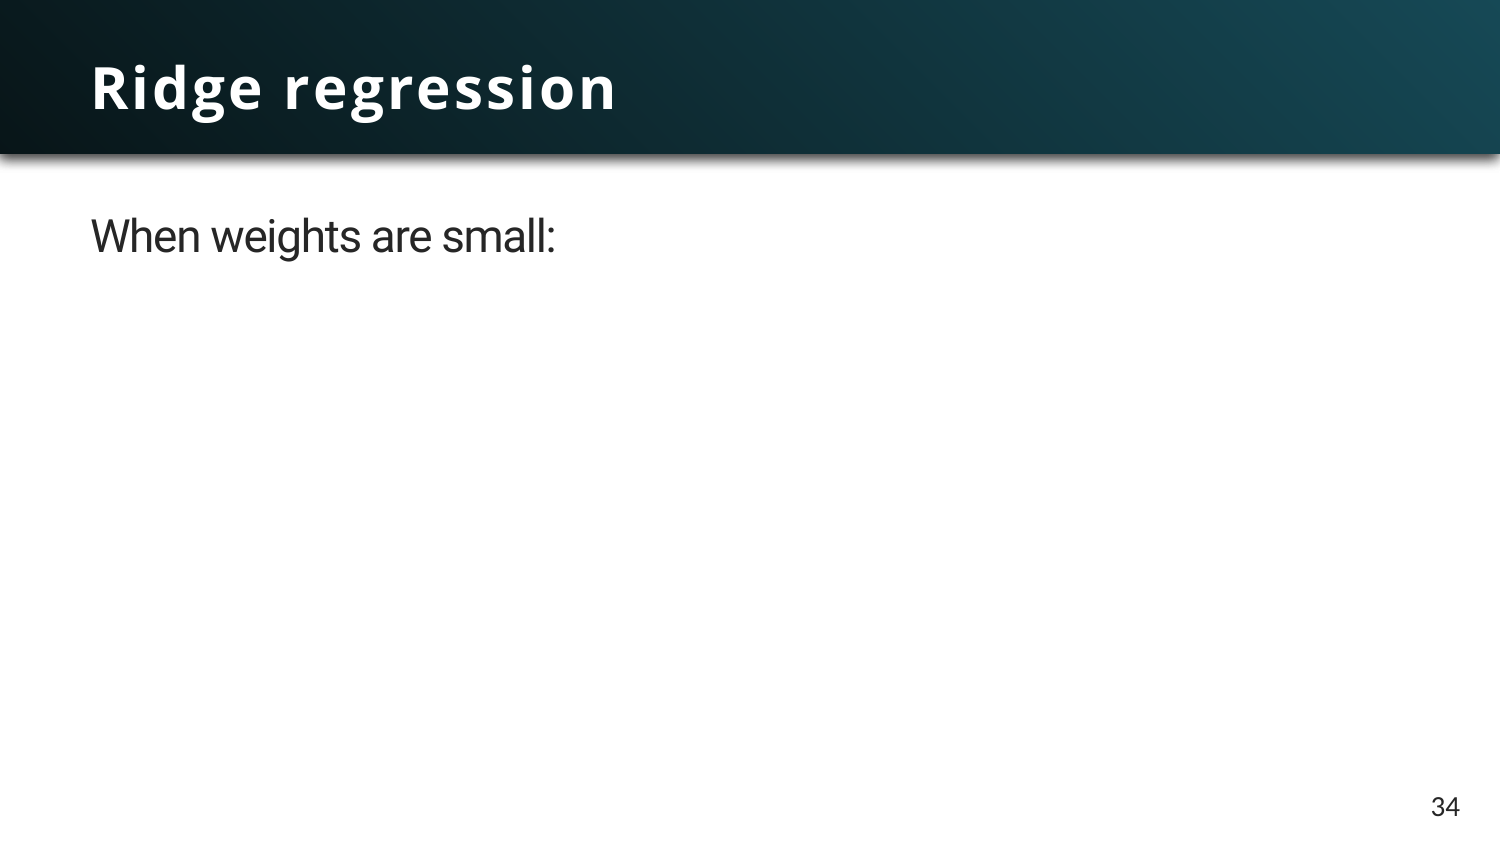

# Ridge regression
When weights are small:
34